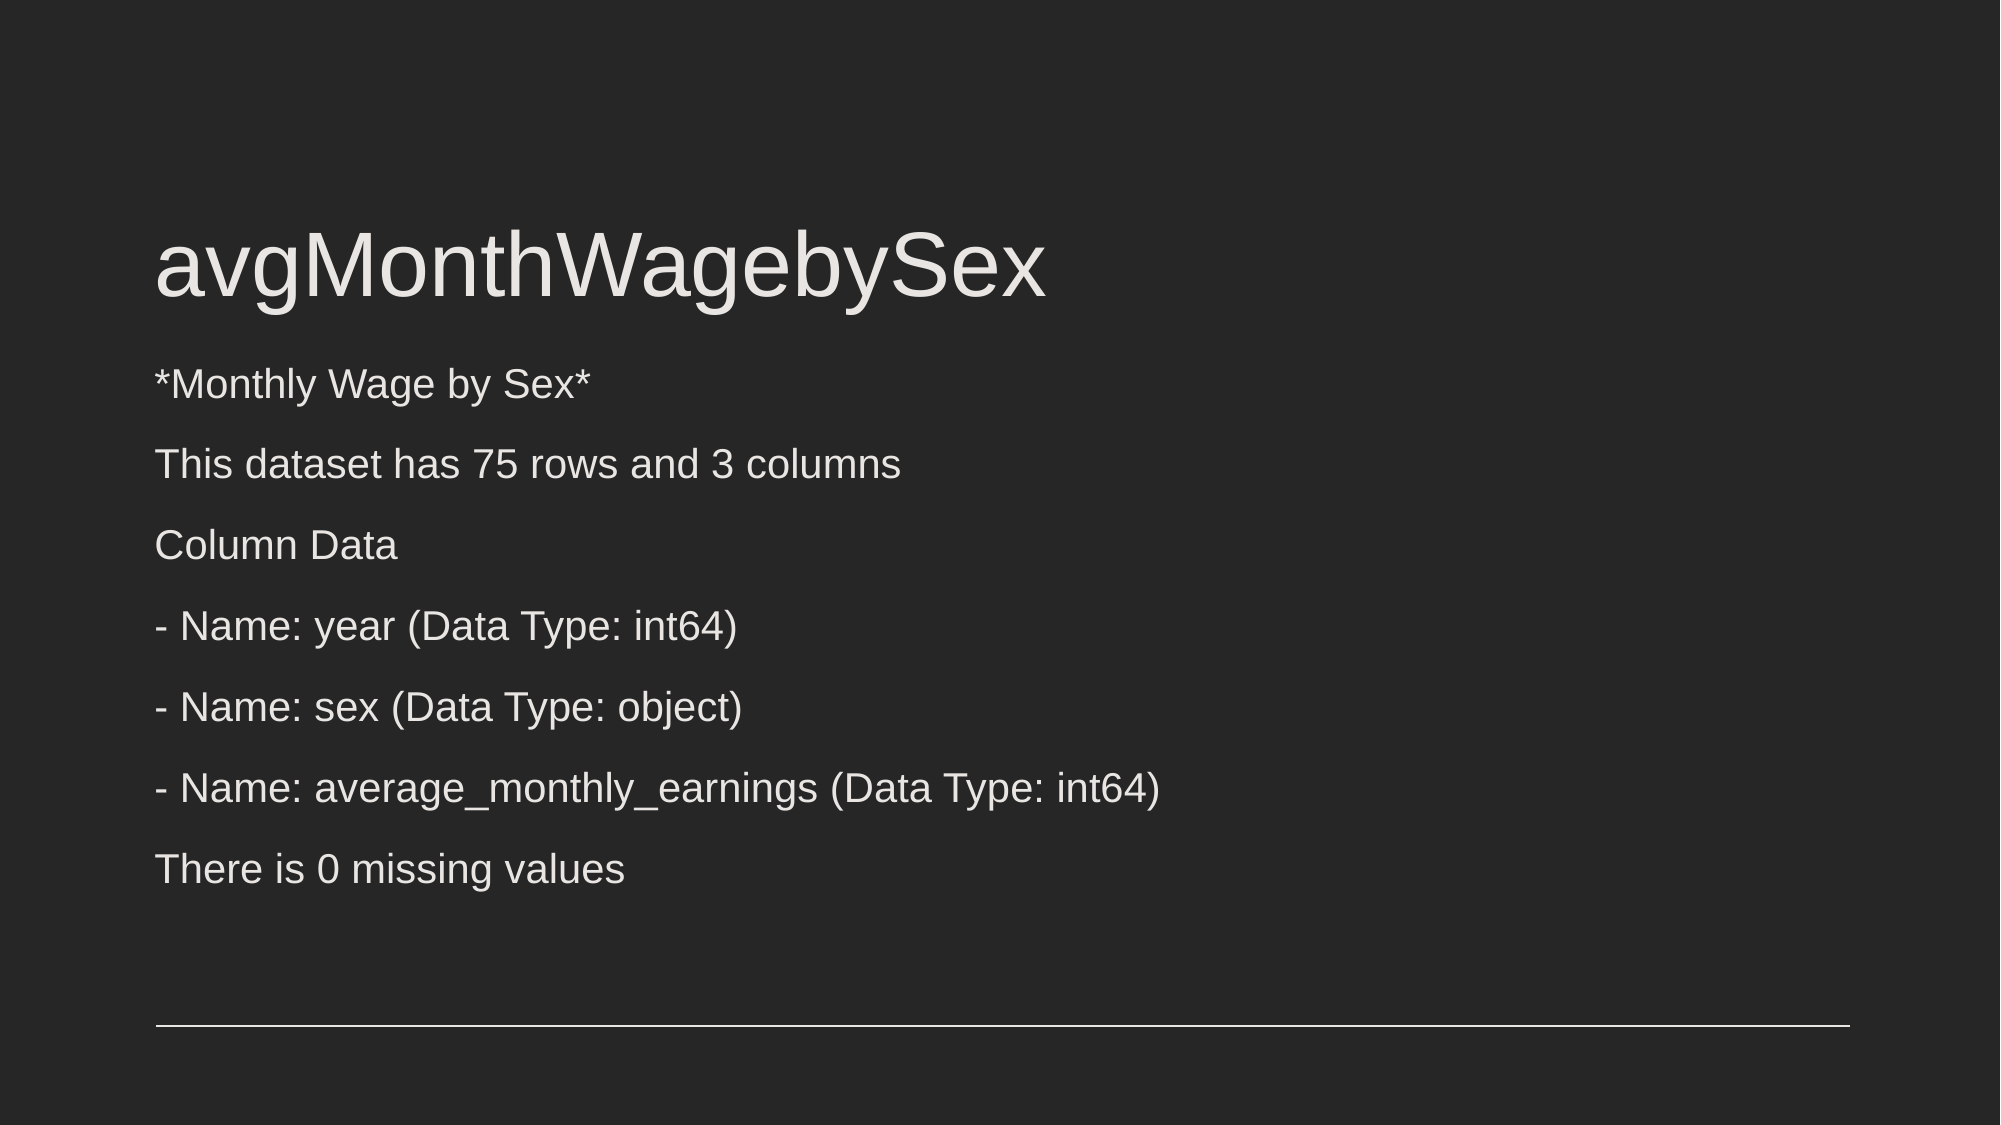

# avgMonthWagebySex
*Monthly Wage by Sex*
This dataset has 75 rows and 3 columns
Column Data
- Name: year (Data Type: int64)
- Name: sex (Data Type: object)
- Name: average_monthly_earnings (Data Type: int64)
There is 0 missing values